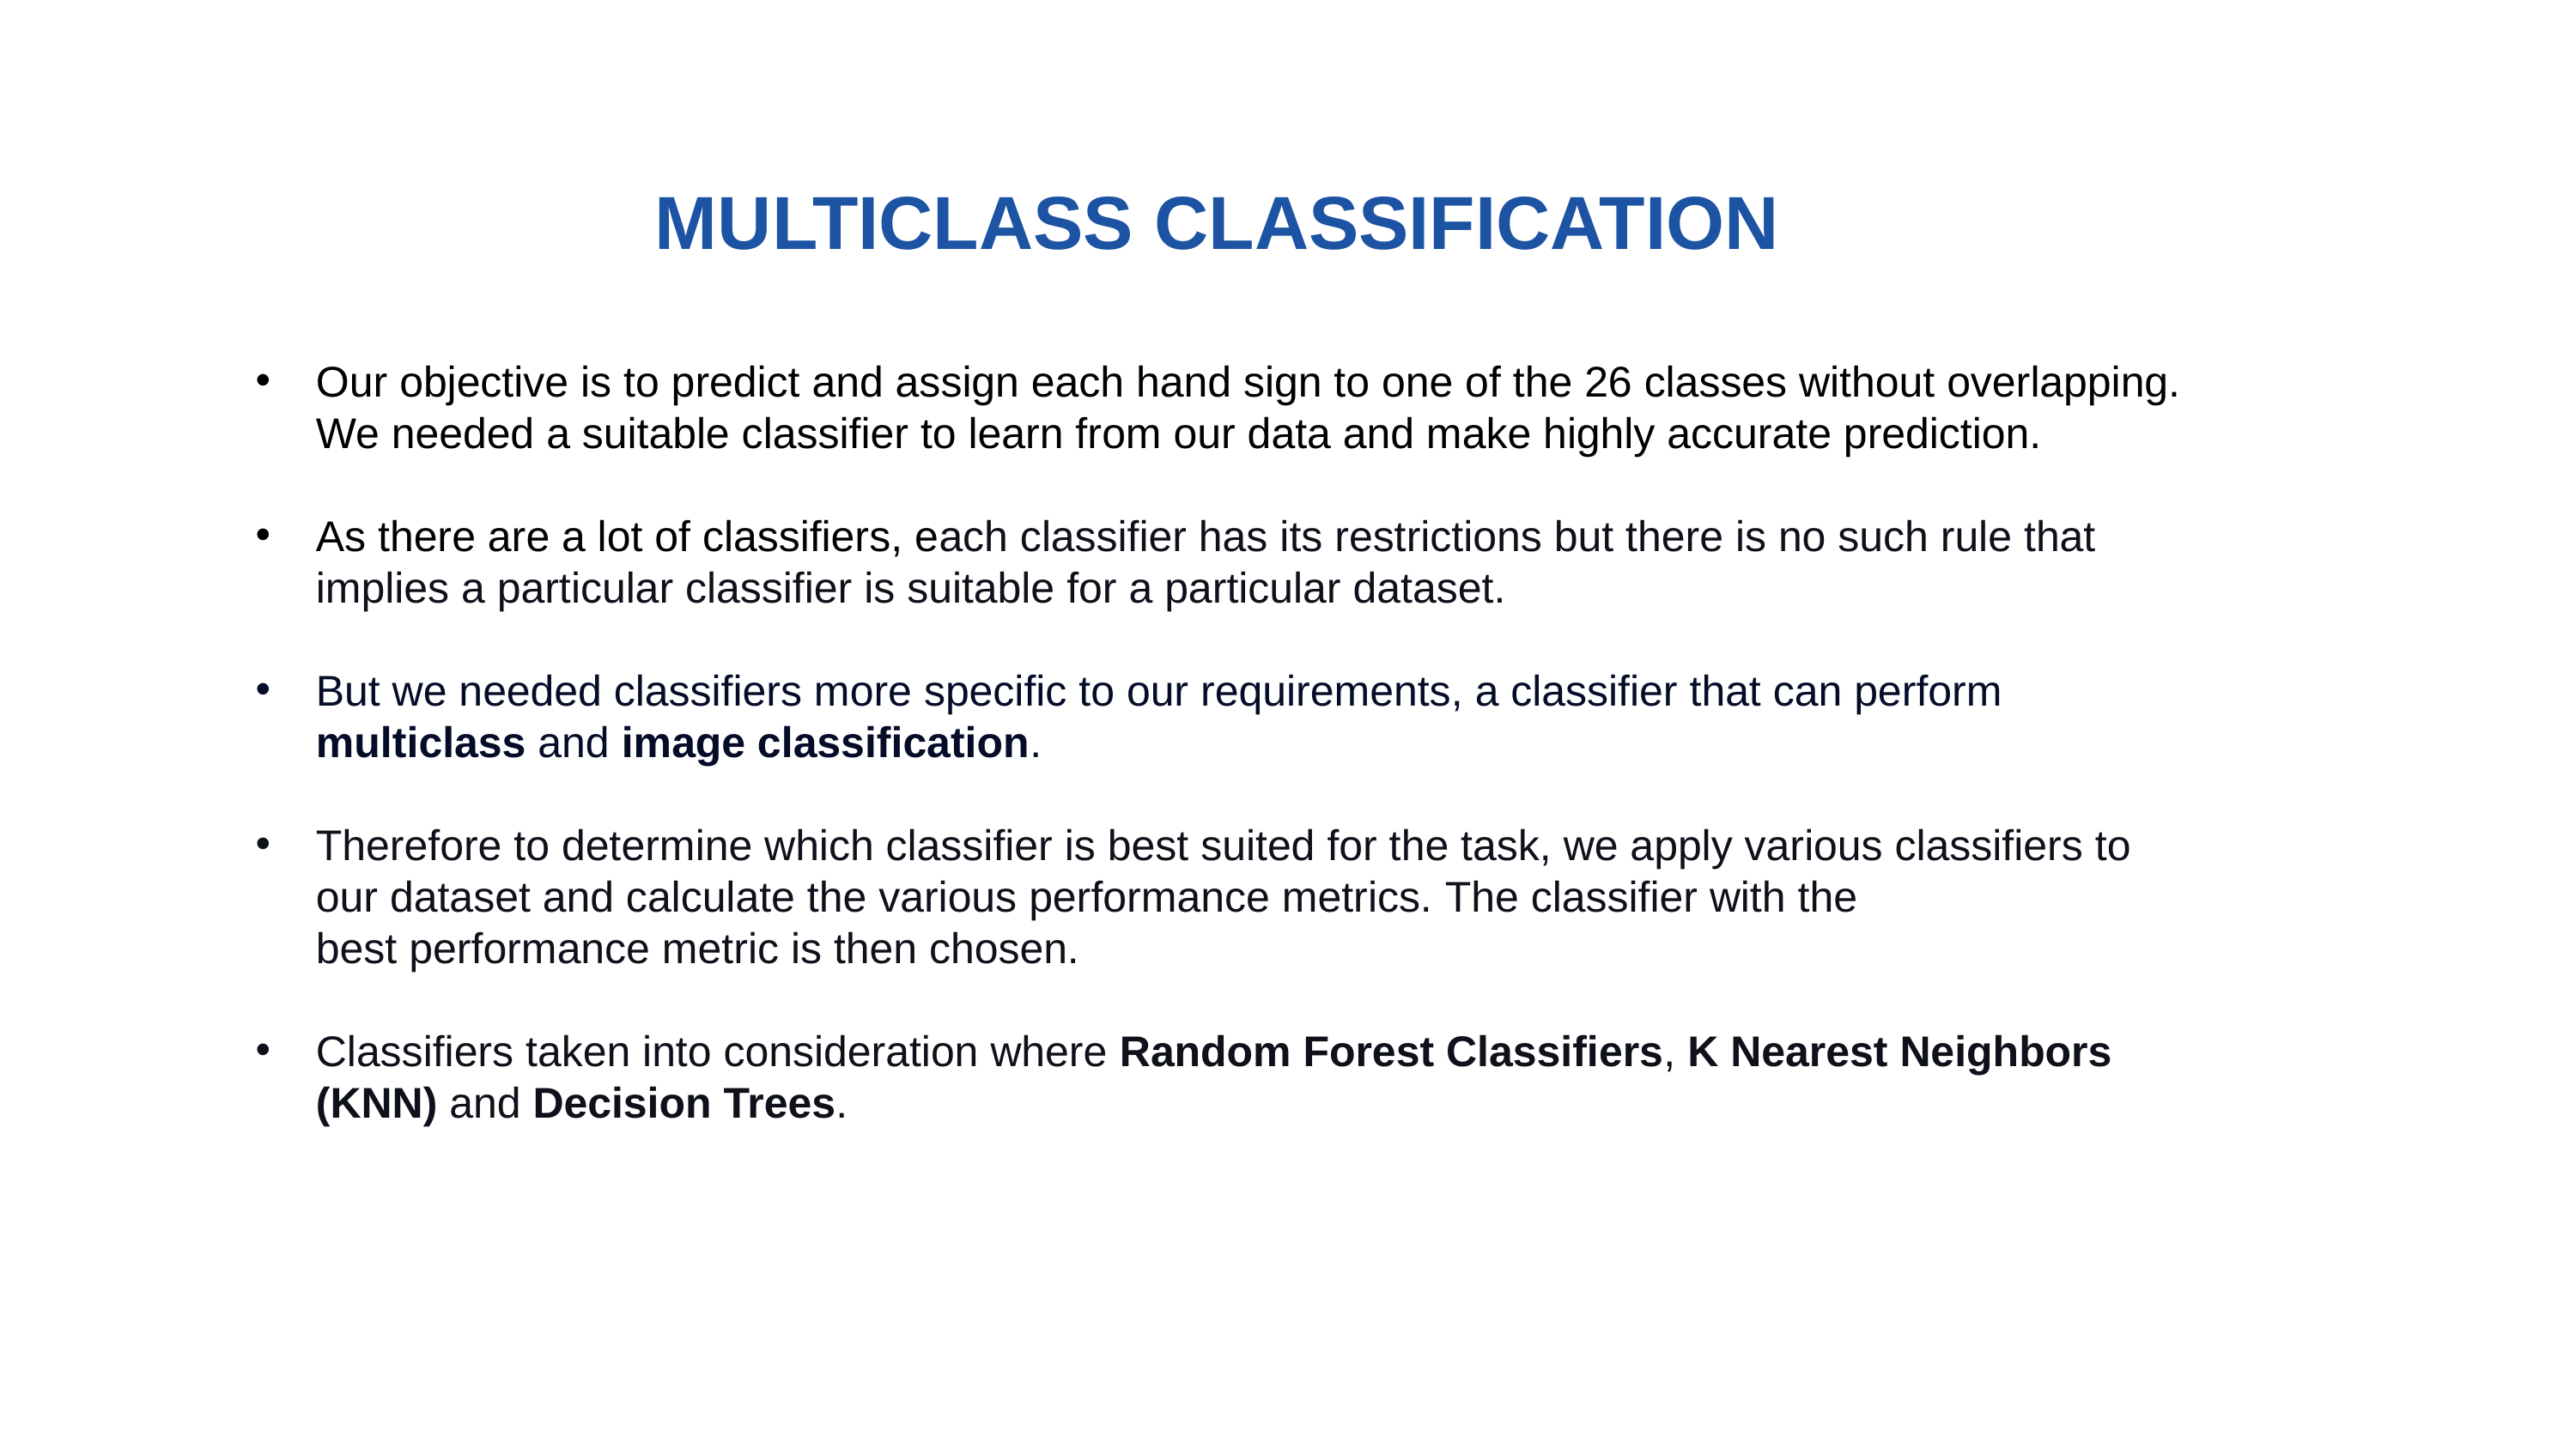

MULTICLASS CLASSIFICATION

Our objective is to predict and assign each hand sign to one of the 26 classes without overlapping. We needed a suitable classifier to learn from our data and make highly accurate prediction.

As there are a lot of classifiers, each classifier has its restrictions but there is no such rule that implies a particular classifier is suitable for a particular dataset.

But we needed classifiers more specific to our requirements, a classifier that can perform multiclass and image classification.

Therefore to determine which classifier is best suited for the task, we apply various classifiers to our dataset and calculate the various performance metrics. The classifier with the best performance metric is then chosen.

Classifiers taken into consideration where Random Forest Classifiers, K Nearest Neighbors (KNN) and Decision Trees.